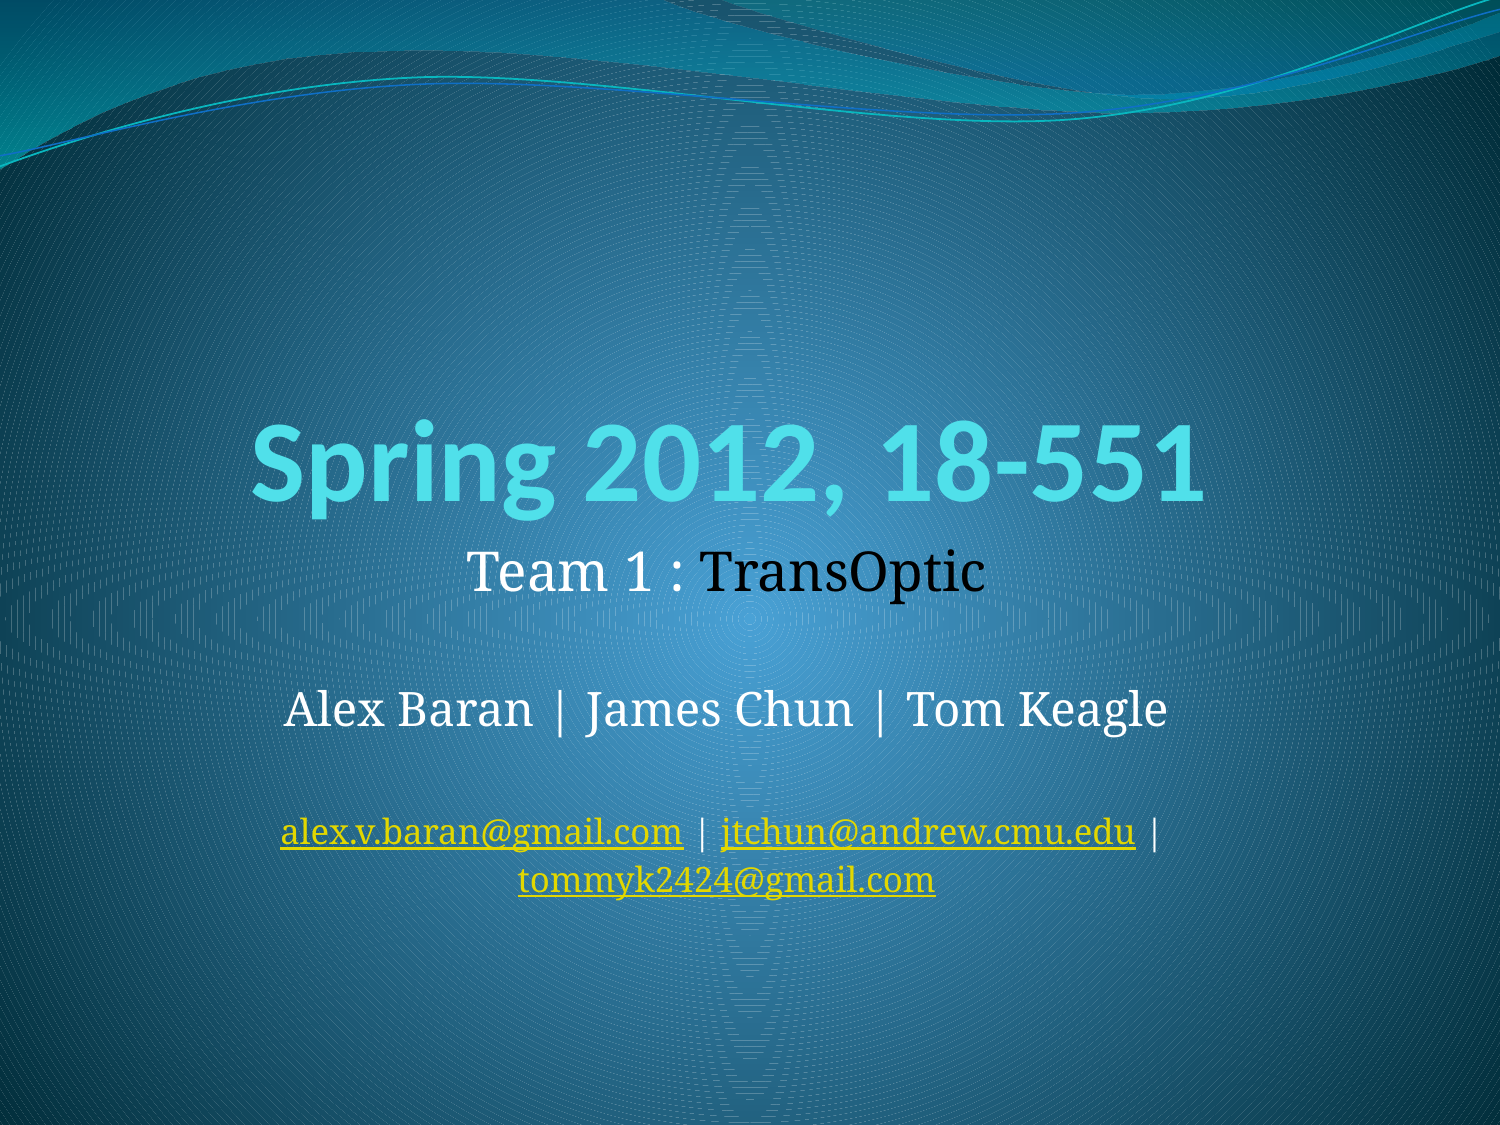

# Spring 2012, 18-551
Team 1 : TransOptic

Alex Baran | James Chun | Tom Keagle

alex.v.baran@gmail.com | jtchun@andrew.cmu.edu | tommyk2424@gmail.com